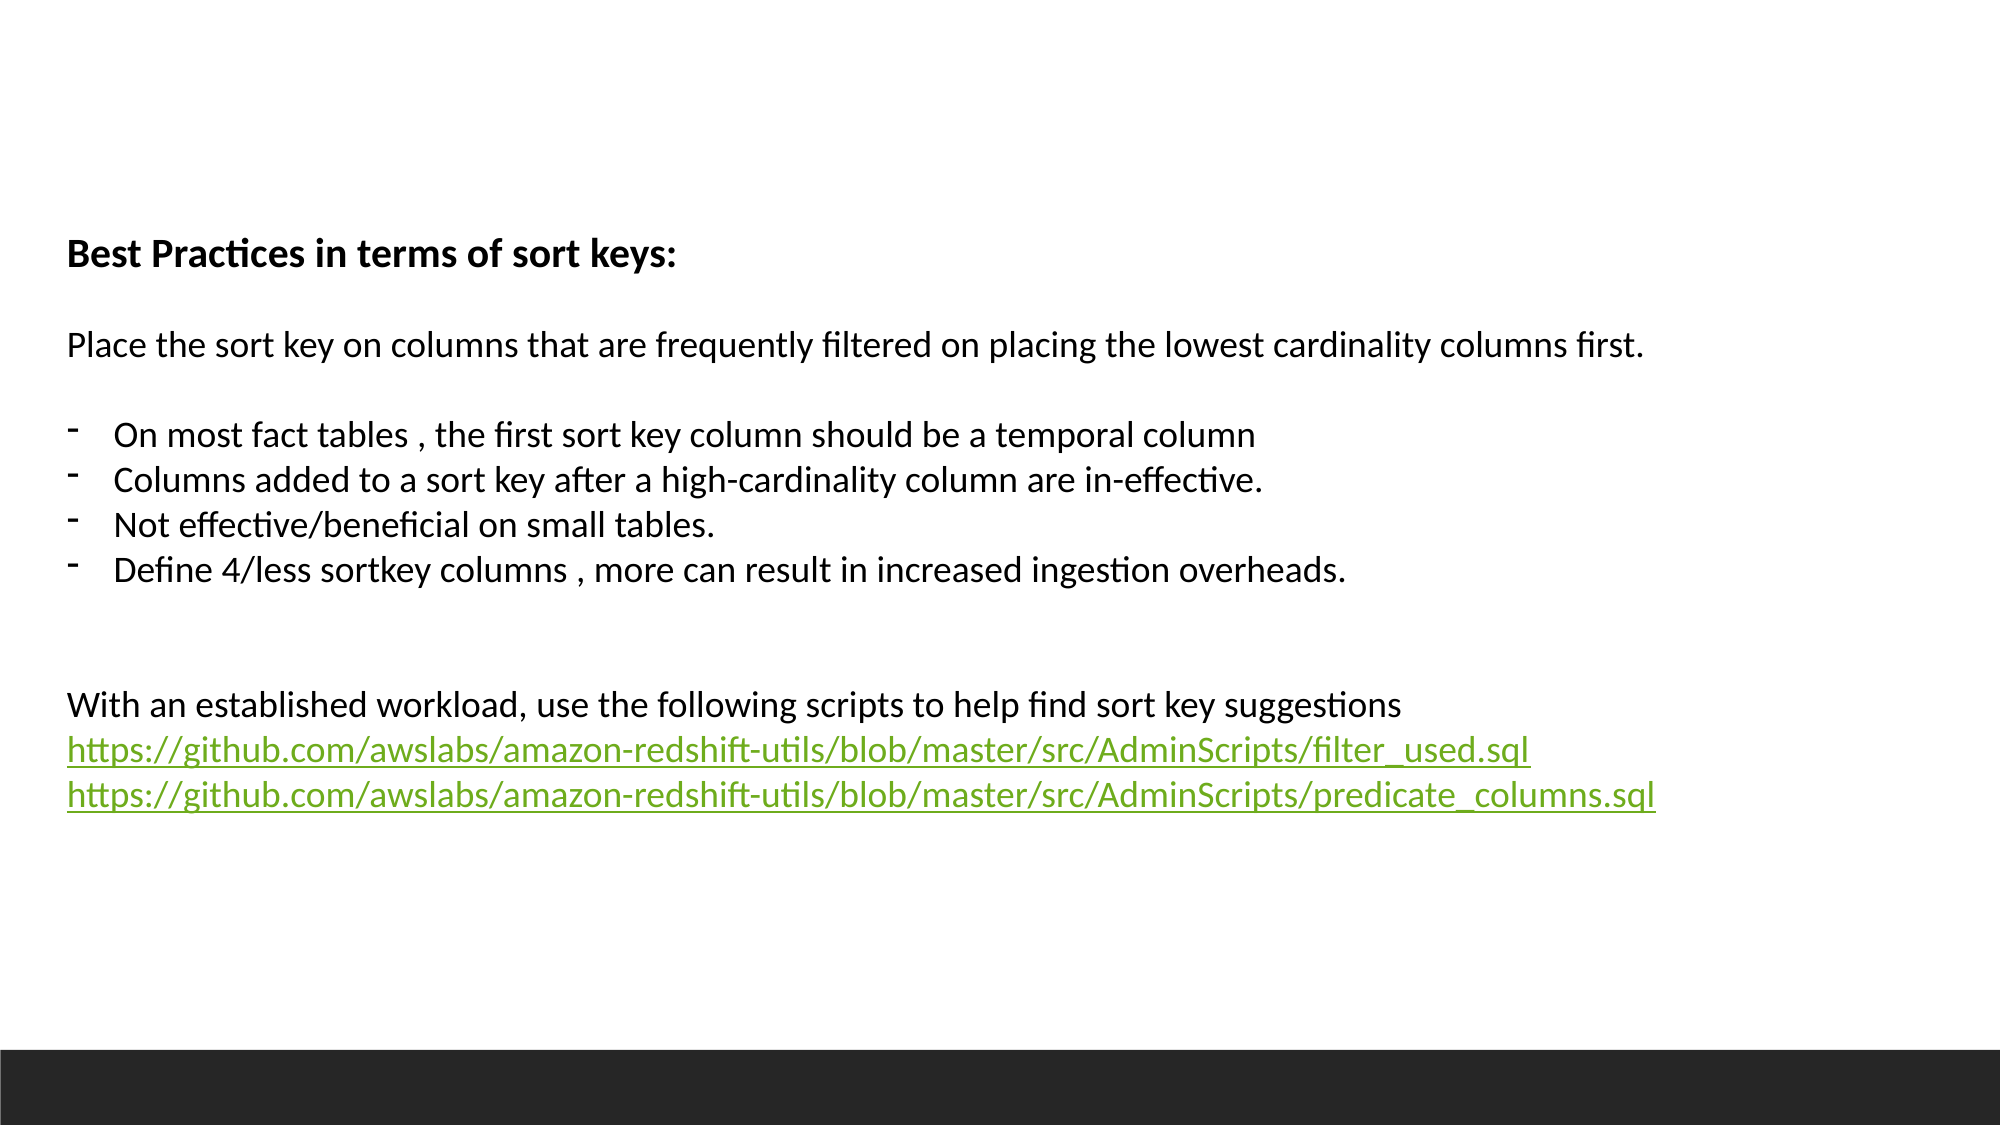

Best Practices in terms of sort keys:

Place the sort key on columns that are frequently filtered on placing the lowest cardinality columns first.

On most fact tables , the first sort key column should be a temporal column
Columns added to a sort key after a high-cardinality column are in-effective.
Not effective/beneficial on small tables.
Define 4/less sortkey columns , more can result in increased ingestion overheads.

With an established workload, use the following scripts to help find sort key suggestions
https://github.com/awslabs/amazon-redshift-utils/blob/master/src/AdminScripts/filter_used.sql
https://github.com/awslabs/amazon-redshift-utils/blob/master/src/AdminScripts/predicate_columns.sql